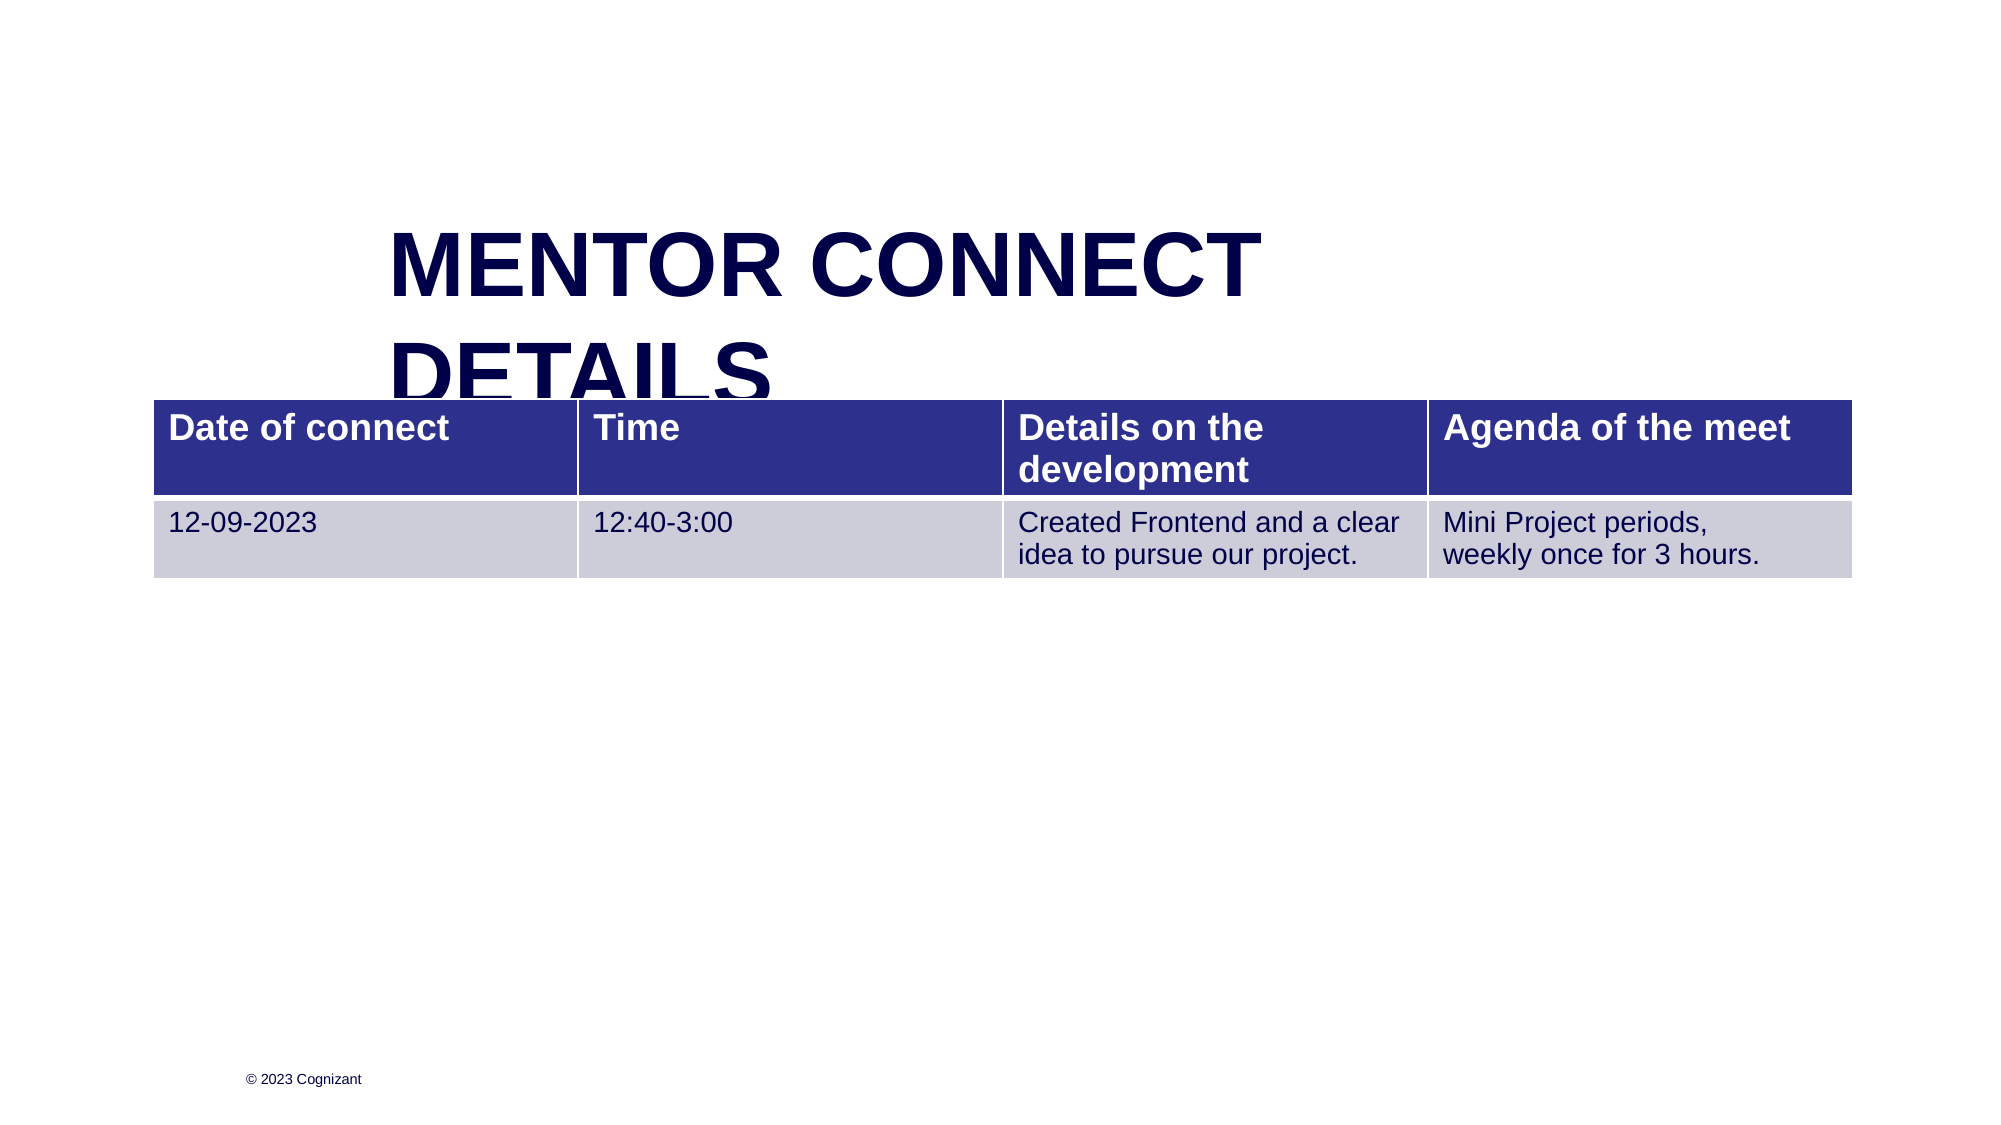

MENTOR CONNECT DETAILS
| Date of connect | Time | Details on the development | Agenda of the meet |
| --- | --- | --- | --- |
| 12-09-2023 | 12:40-3:00 | Created Frontend and a clear idea to pursue our project. | Mini Project periods, weekly once for 3 hours. |
© 2023 Cognizant